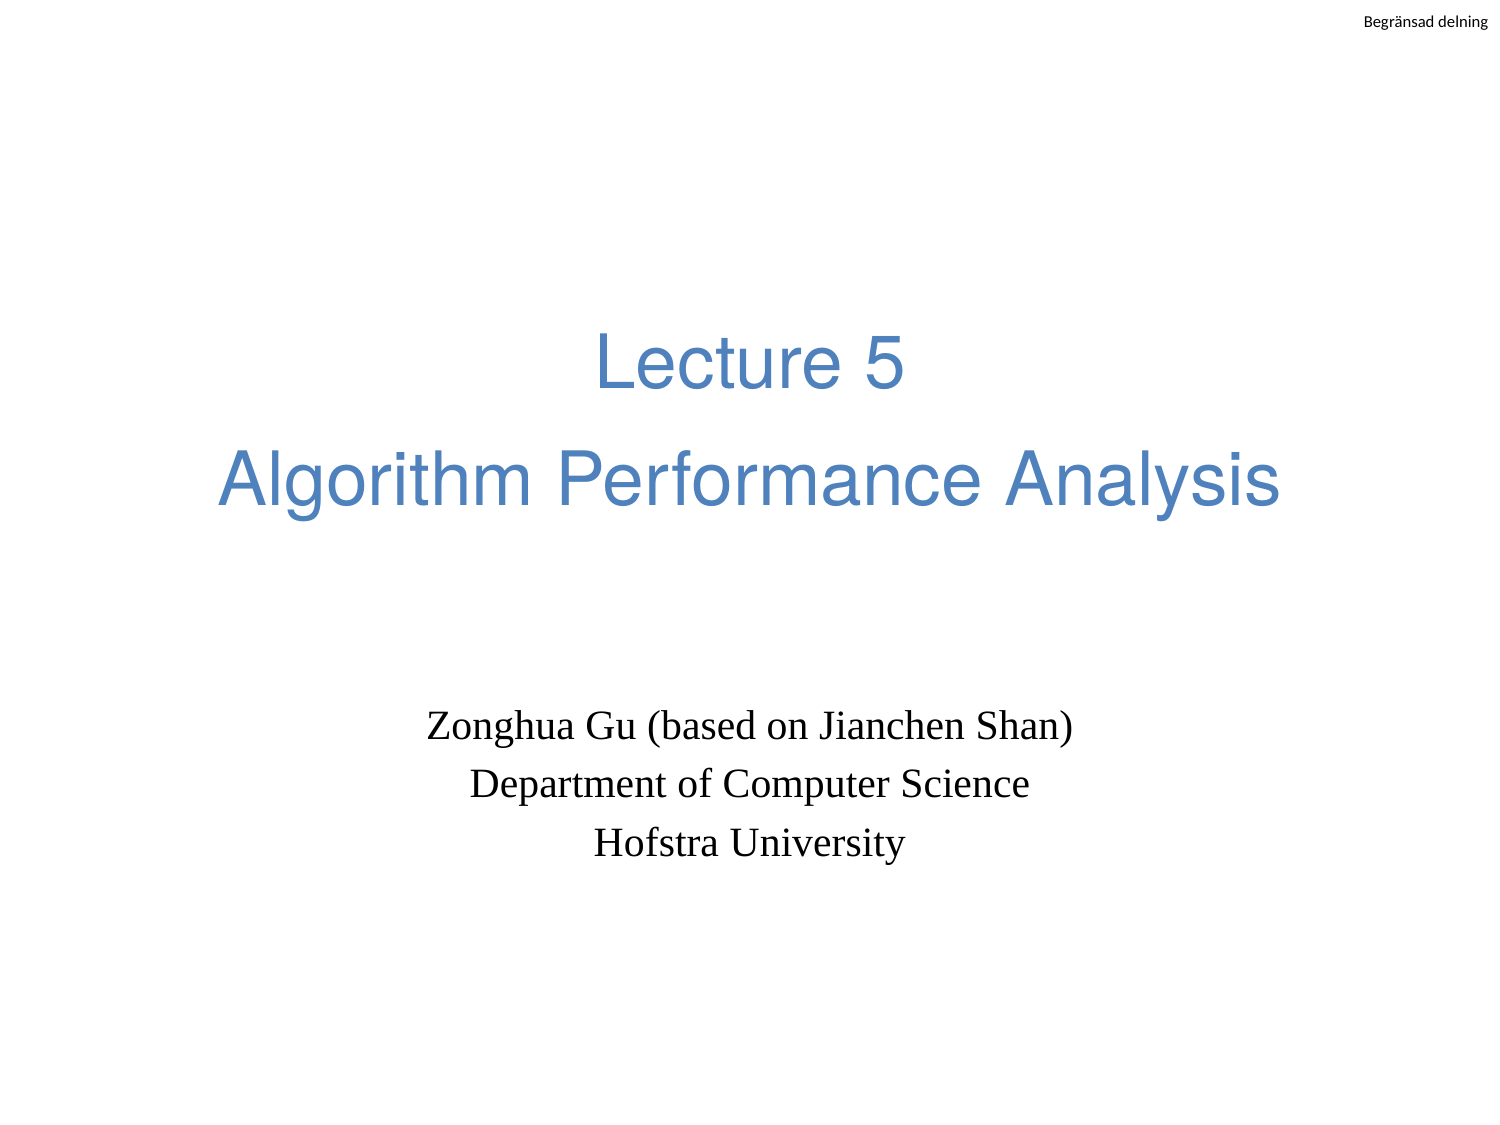

# Lecture 5 Algorithm Performance Analysis
Zonghua Gu (based on Jianchen Shan)
Department of Computer Science
Hofstra University